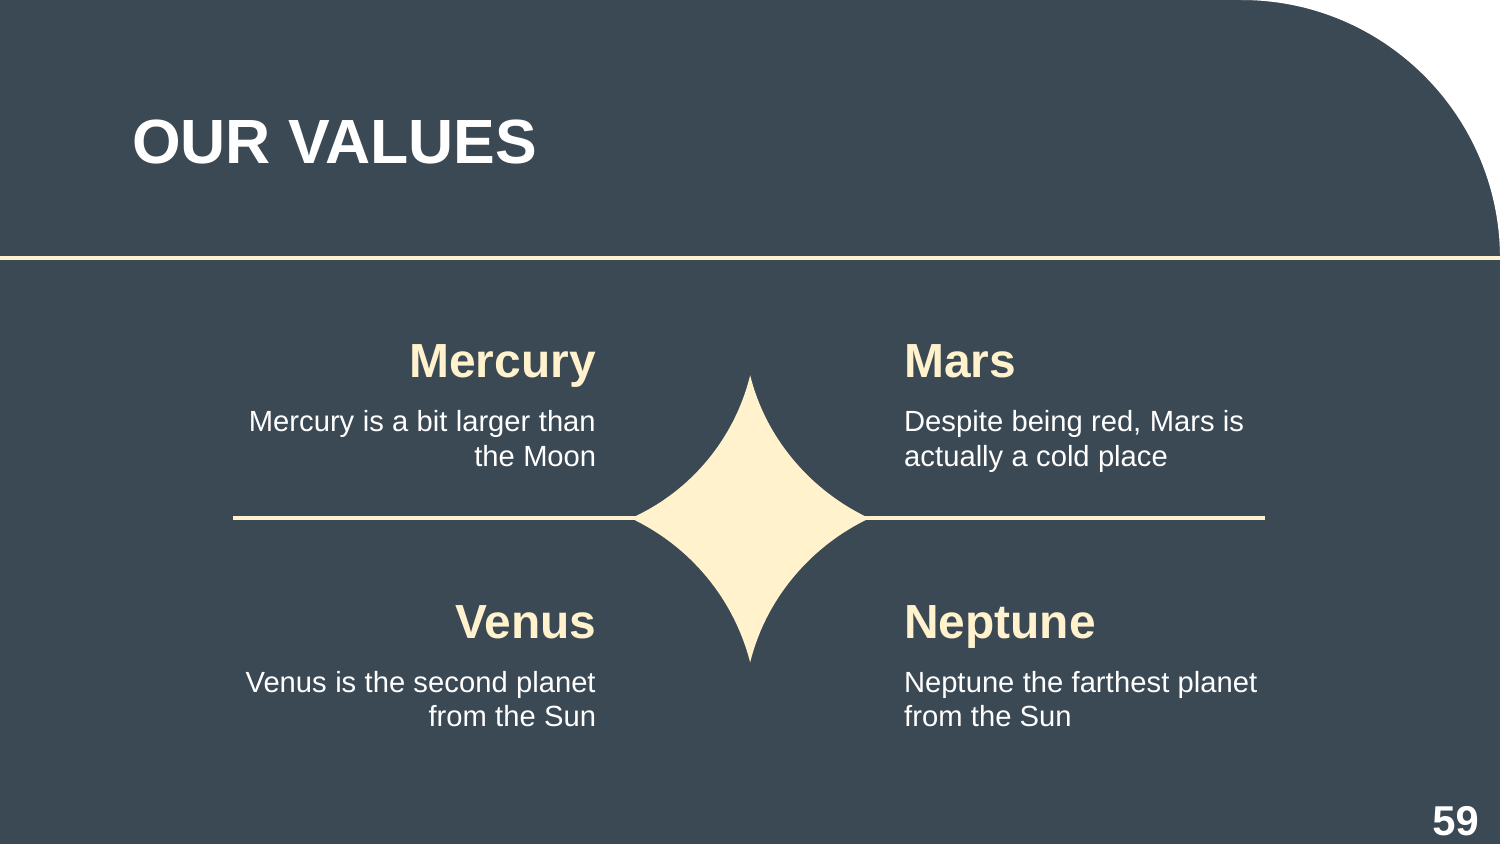

OUR VALUES
# Mercury
Mars

Mercury is a bit larger than the Moon

Despite being red, Mars is actually a cold place

Venus
Neptune
Venus is the second planet from the Sun
Neptune the farthest planet from the Sun

59